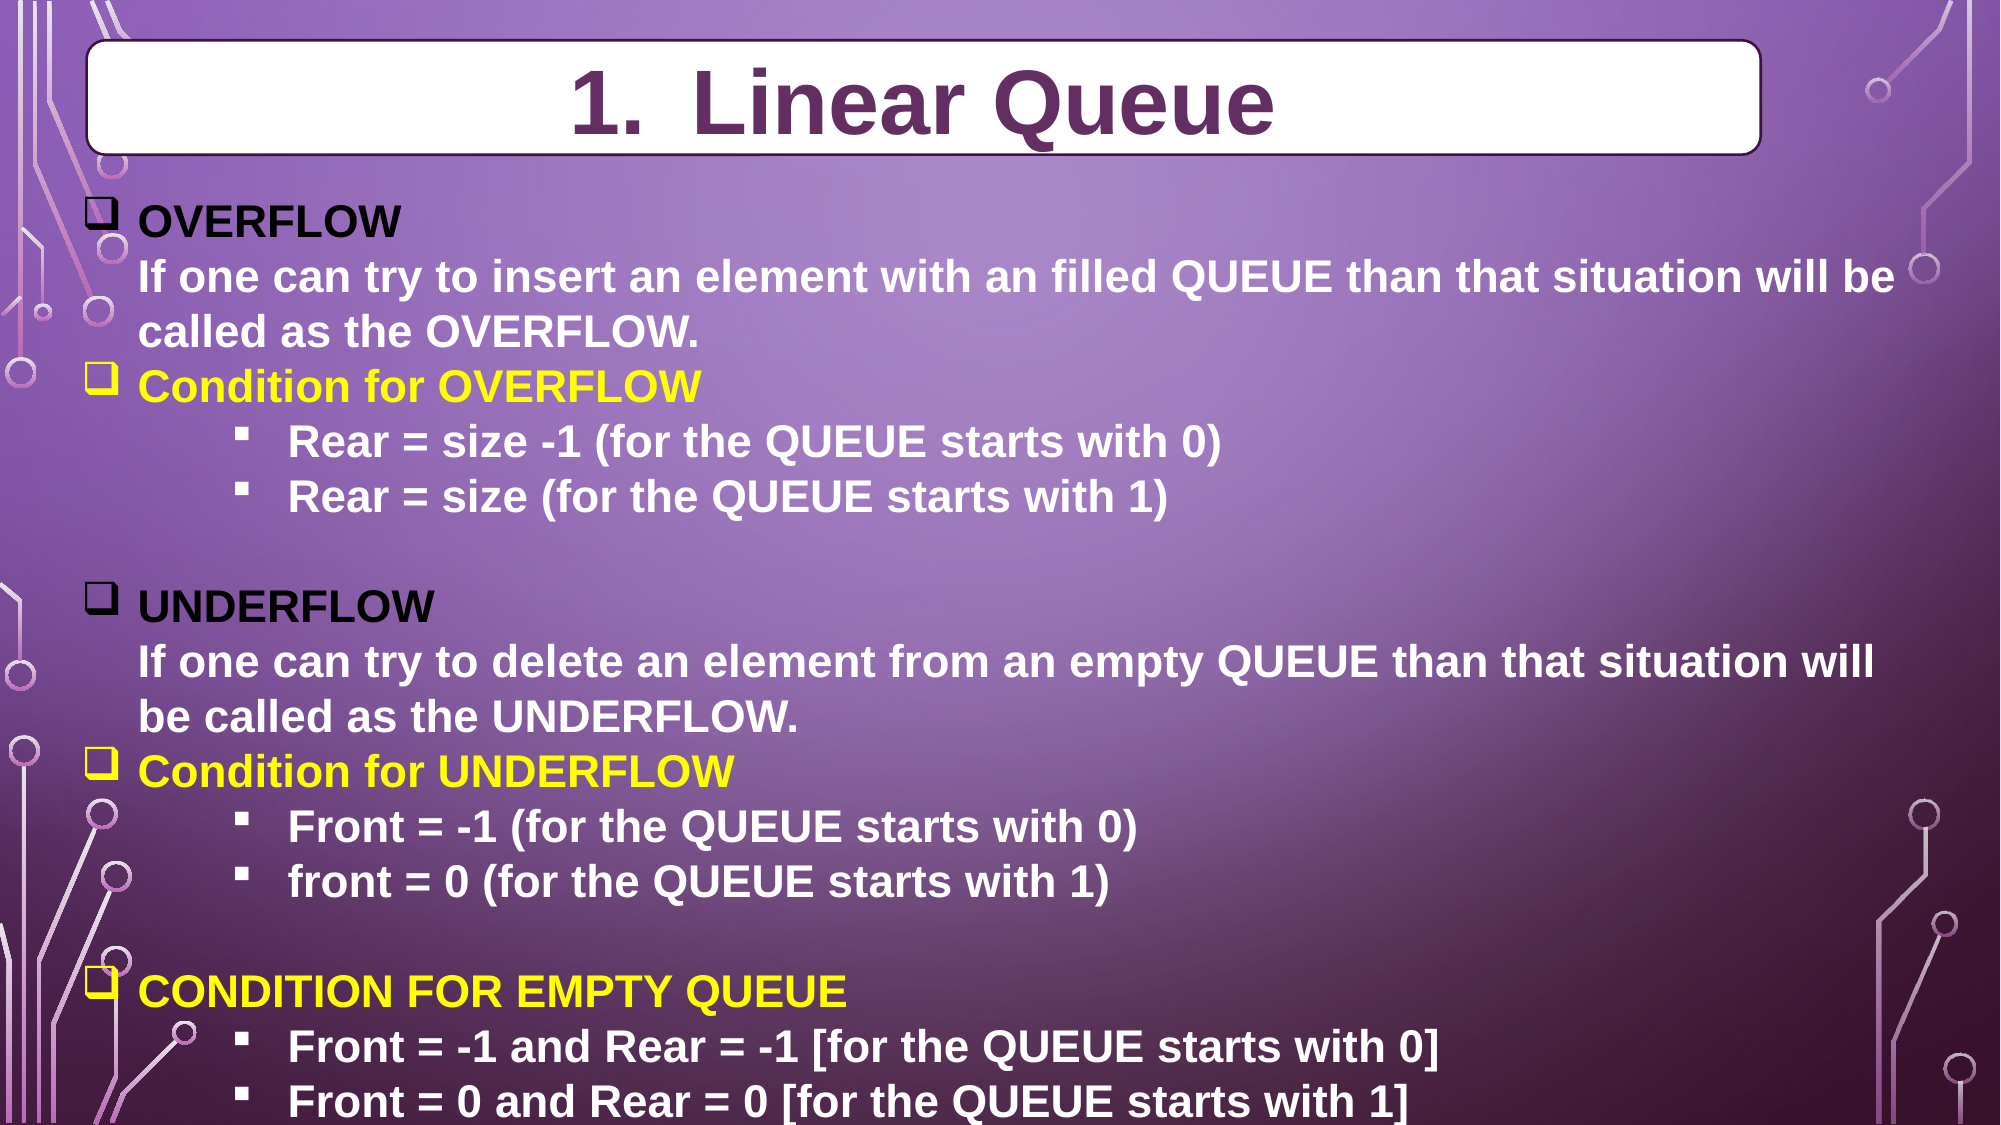

Linear Queue
OVERFLOW
If one can try to insert an element with an filled QUEUE than that situation will be called as the OVERFLOW.
Condition for OVERFLOW
Rear = size -1 (for the QUEUE starts with 0)
Rear = size (for the QUEUE starts with 1)

UNDERFLOW
If one can try to delete an element from an empty QUEUE than that situation will be called as the UNDERFLOW.
Condition for UNDERFLOW
Front = -1 (for the QUEUE starts with 0)
front = 0 (for the QUEUE starts with 1)

CONDITION FOR EMPTY QUEUE
Front = -1 and Rear = -1 [for the QUEUE starts with 0]
Front = 0 and Rear = 0 [for the QUEUE starts with 1]